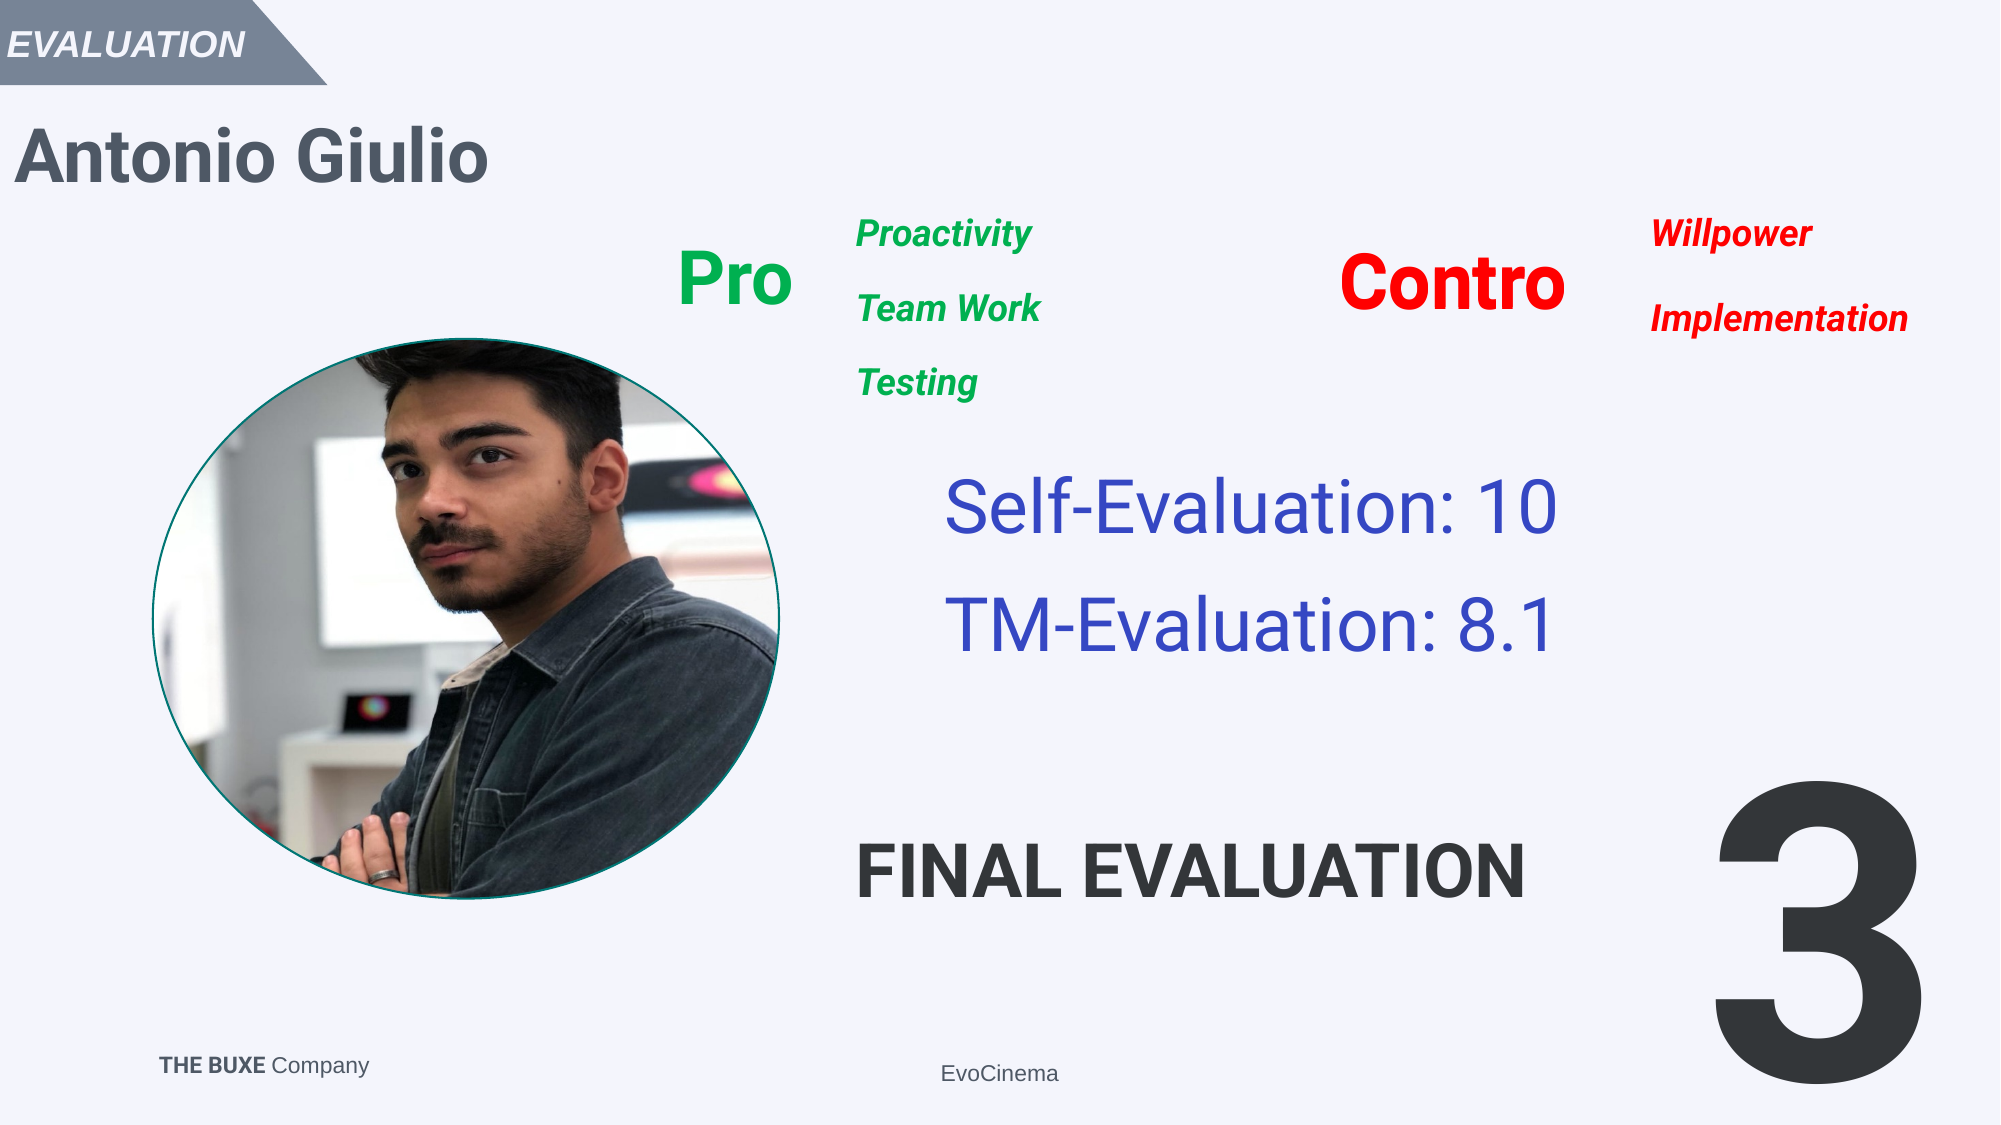

EVALUATION
Antonio Giulio
Proactivity
Willpower
Pro
Contro
Contro
Team Work
Implementation
Testing

Self-Evaluation: 10
TM-Evaluation: 8.1
3
FINAL EVALUATION
EvoCinema
27